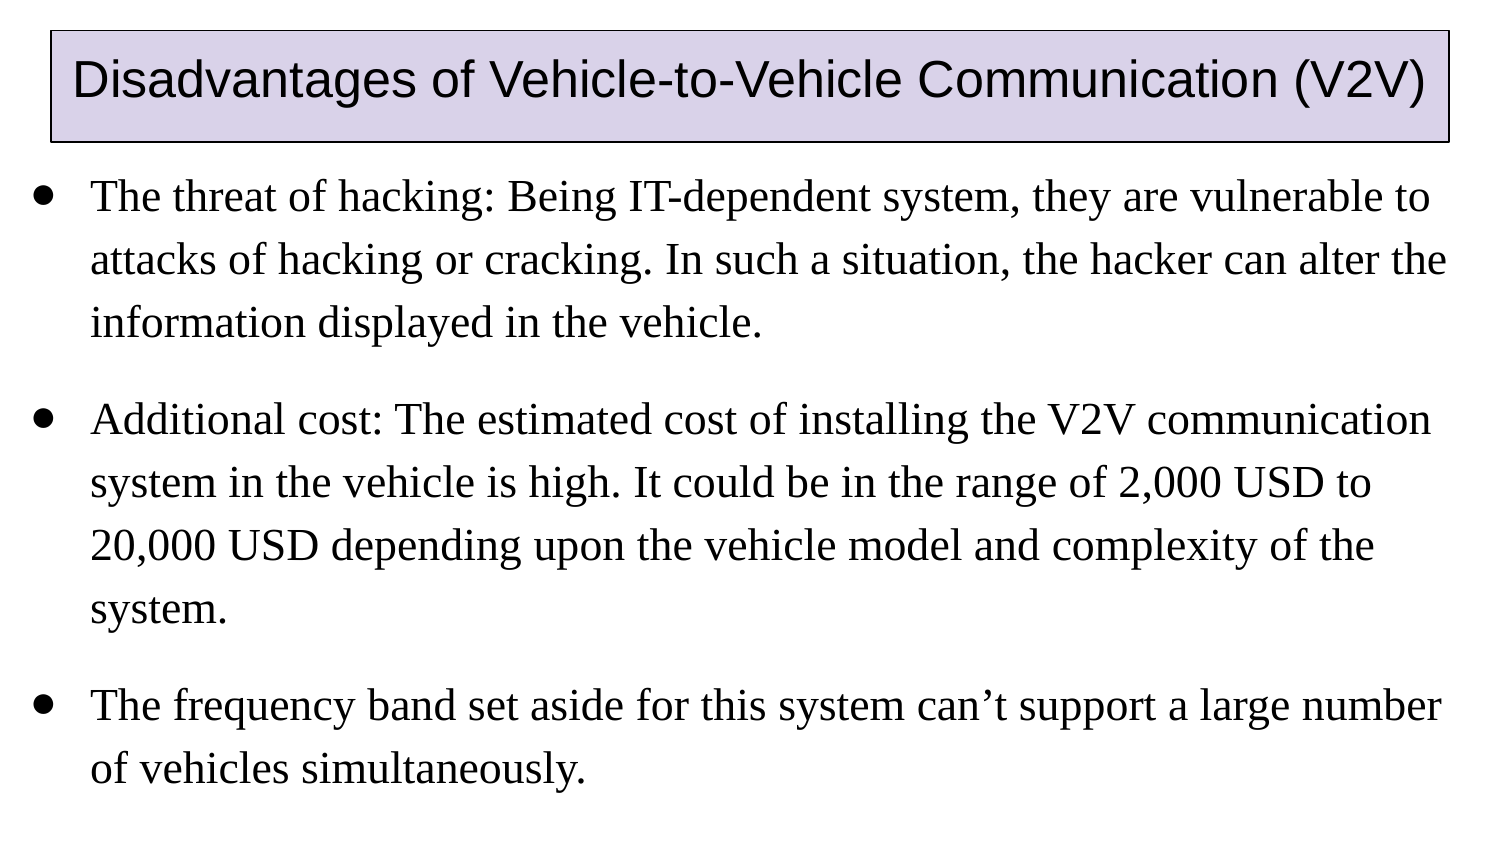

# Disadvantages of Vehicle-to-Vehicle Communication (V2V)
The threat of hacking: Being IT-dependent system, they are vulnerable to attacks of hacking or cracking. In such a situation, the hacker can alter the information displayed in the vehicle.
Additional cost: The estimated cost of installing the V2V communication system in the vehicle is high. It could be in the range of 2,000 USD to 20,000 USD depending upon the vehicle model and complexity of the system.
The frequency band set aside for this system can’t support a large number of vehicles simultaneously.